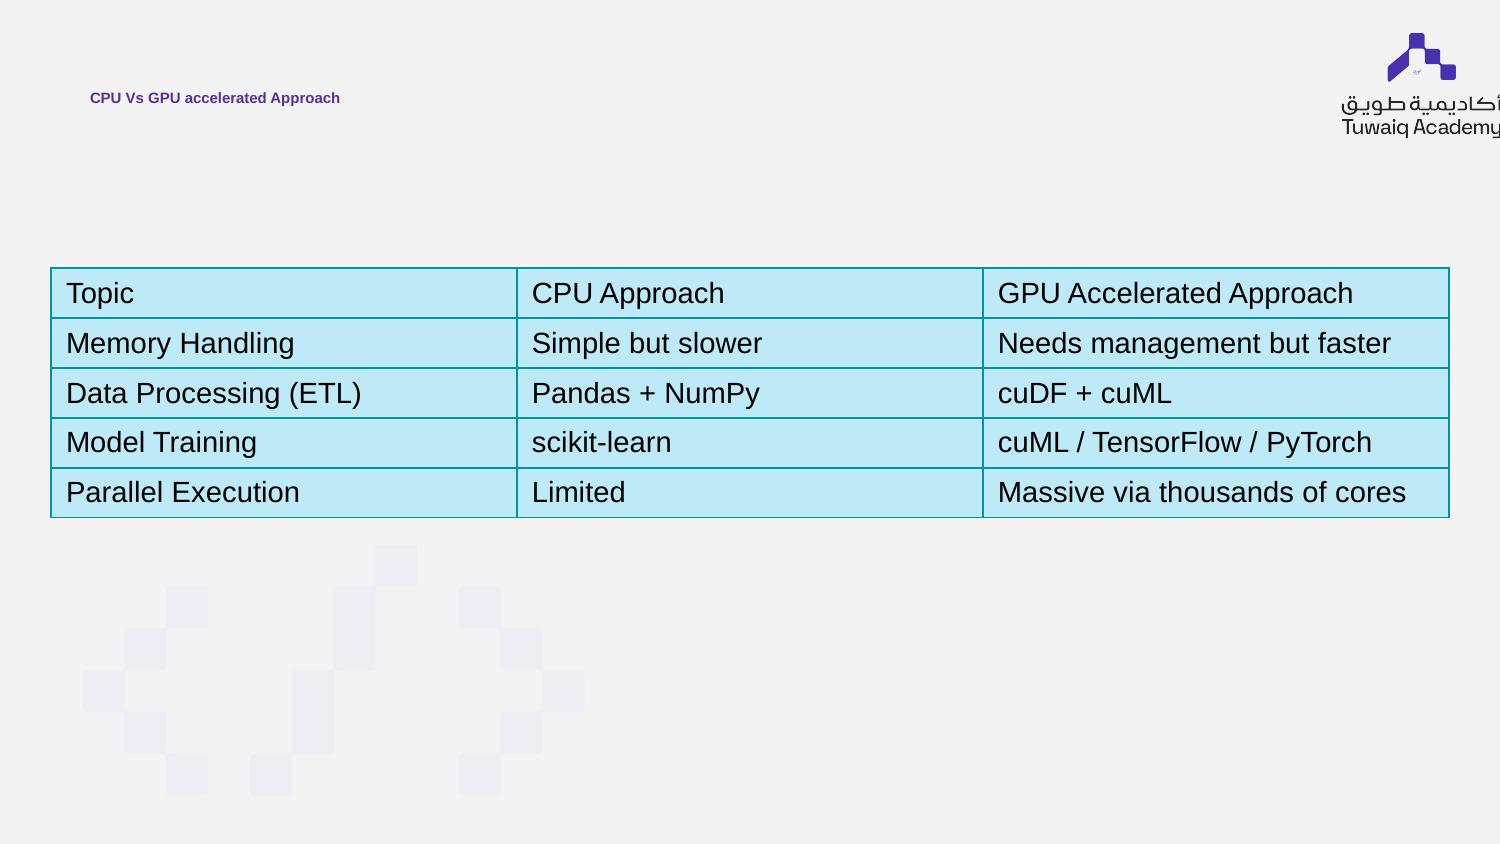

# CPU Vs GPU accelerated Approach
| Topic | CPU Approach | GPU Accelerated Approach |
| --- | --- | --- |
| Memory Handling | Simple but slower | Needs management but faster |
| Data Processing (ETL) | Pandas + NumPy | cuDF + cuML |
| Model Training | scikit-learn | cuML / TensorFlow / PyTorch |
| Parallel Execution | Limited | Massive via thousands of cores |